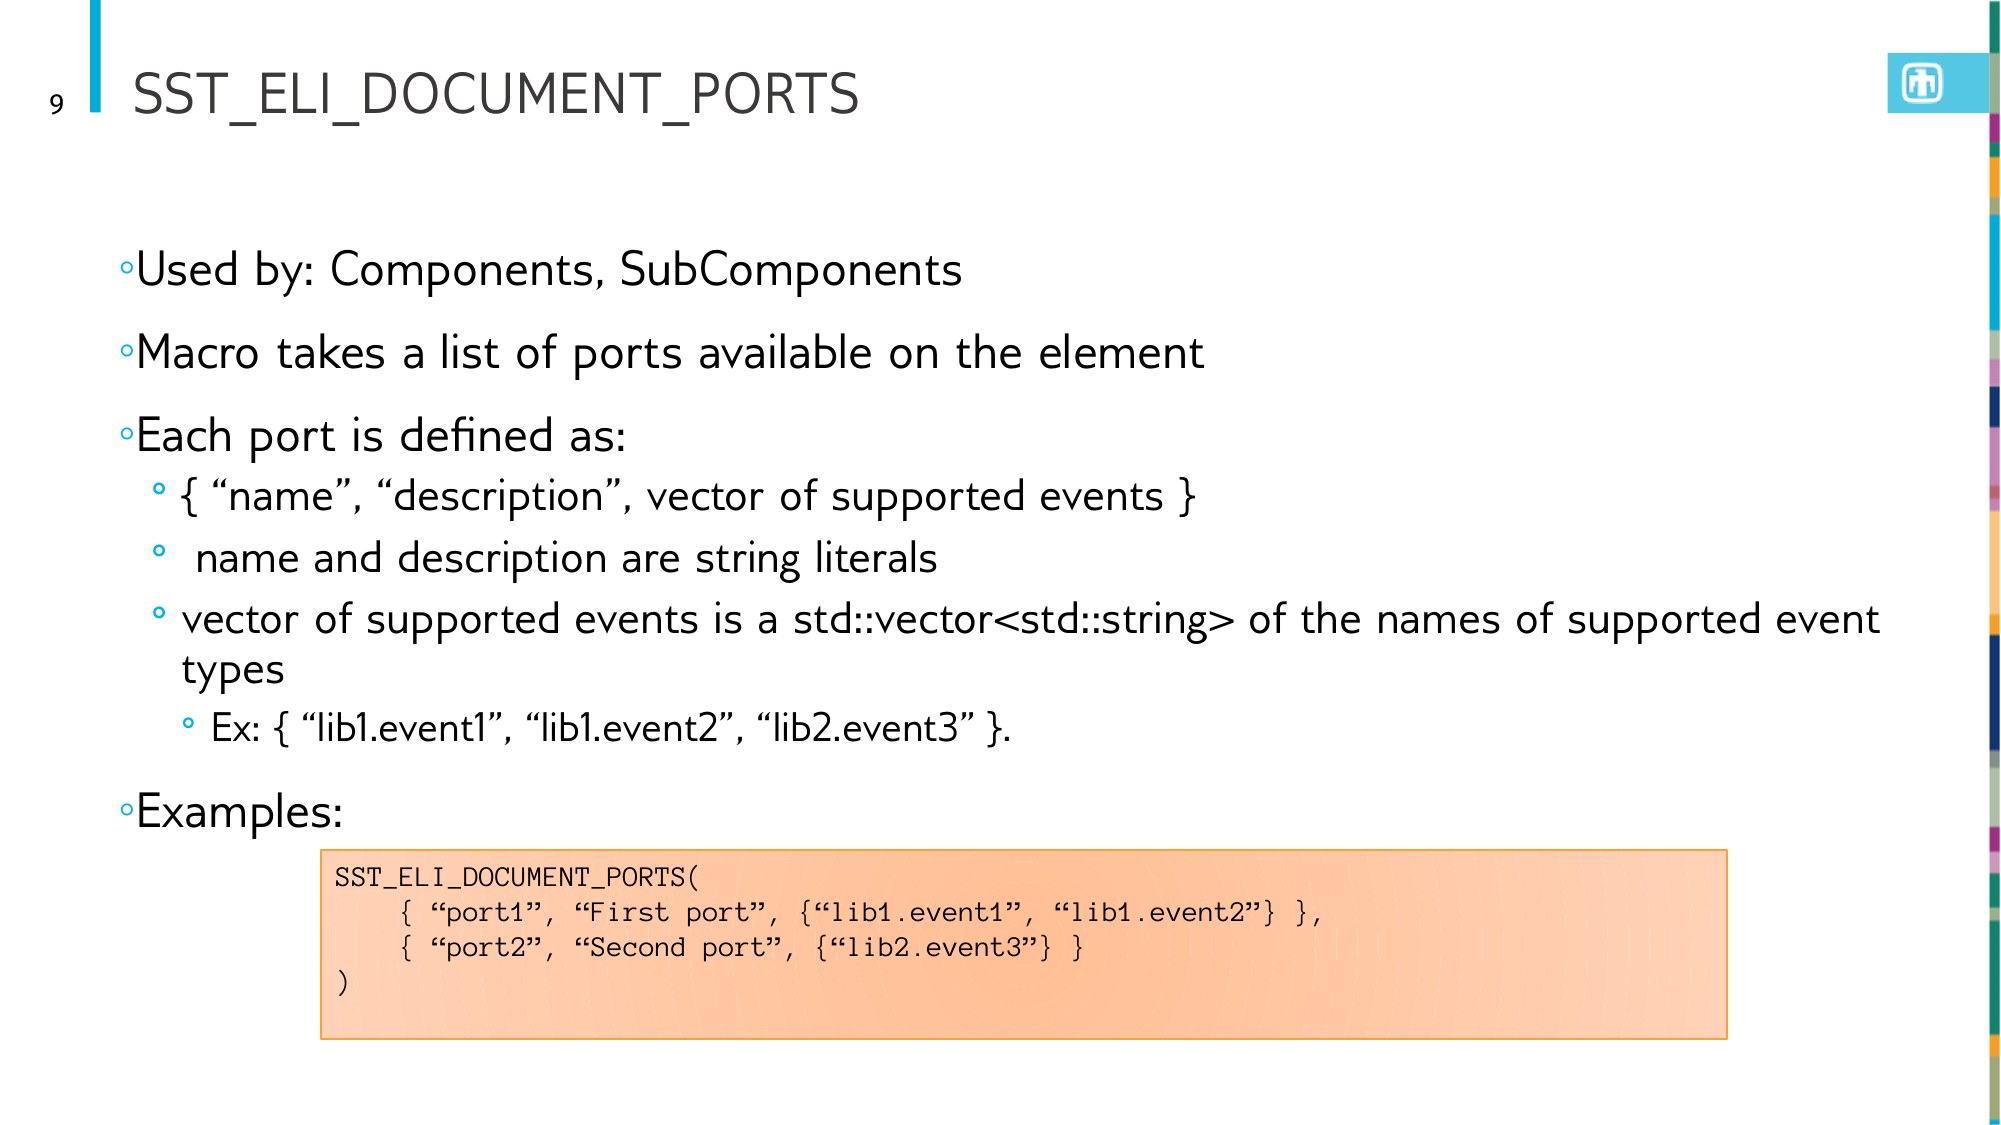

# SST_ELI_DOCUMENT_PORTS
9
Used by: Components, SubComponents
Macro takes a list of ports available on the element
Each port is defined as:
{ “name”, “description”, vector of supported events }
 name and description are string literals
vector of supported events is a std::vector<std::string> of the names of supported event types
Ex: { “lib1.event1”, “lib1.event2”, “lib2.event3” }.
Examples:
SST_ELI_DOCUMENT_PORTS(
    { “port1”, “First port”, {“lib1.event1”, “lib1.event2”} },
    { “port2”, “Second port”, {“lib2.event3”} }
)